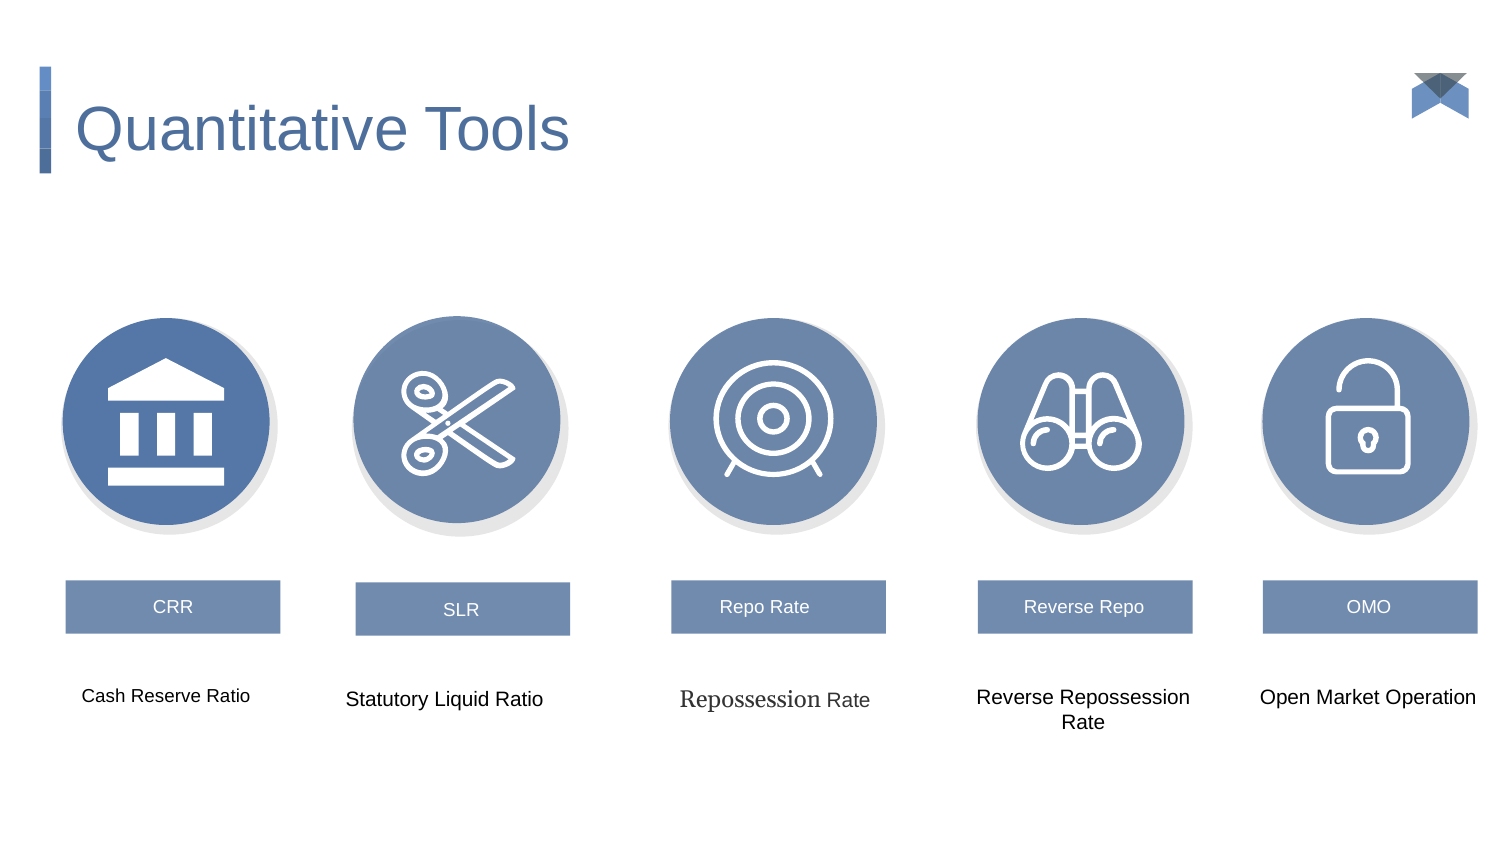

# Quantitative Tools

              SLR

Statutory Liquid Ratio

CRR

Cash Reserve Ratio

      Repo Rate

Repossession Rate

Reverse Repo

Reverse Repossession Rate

OMO

Open Market Operation